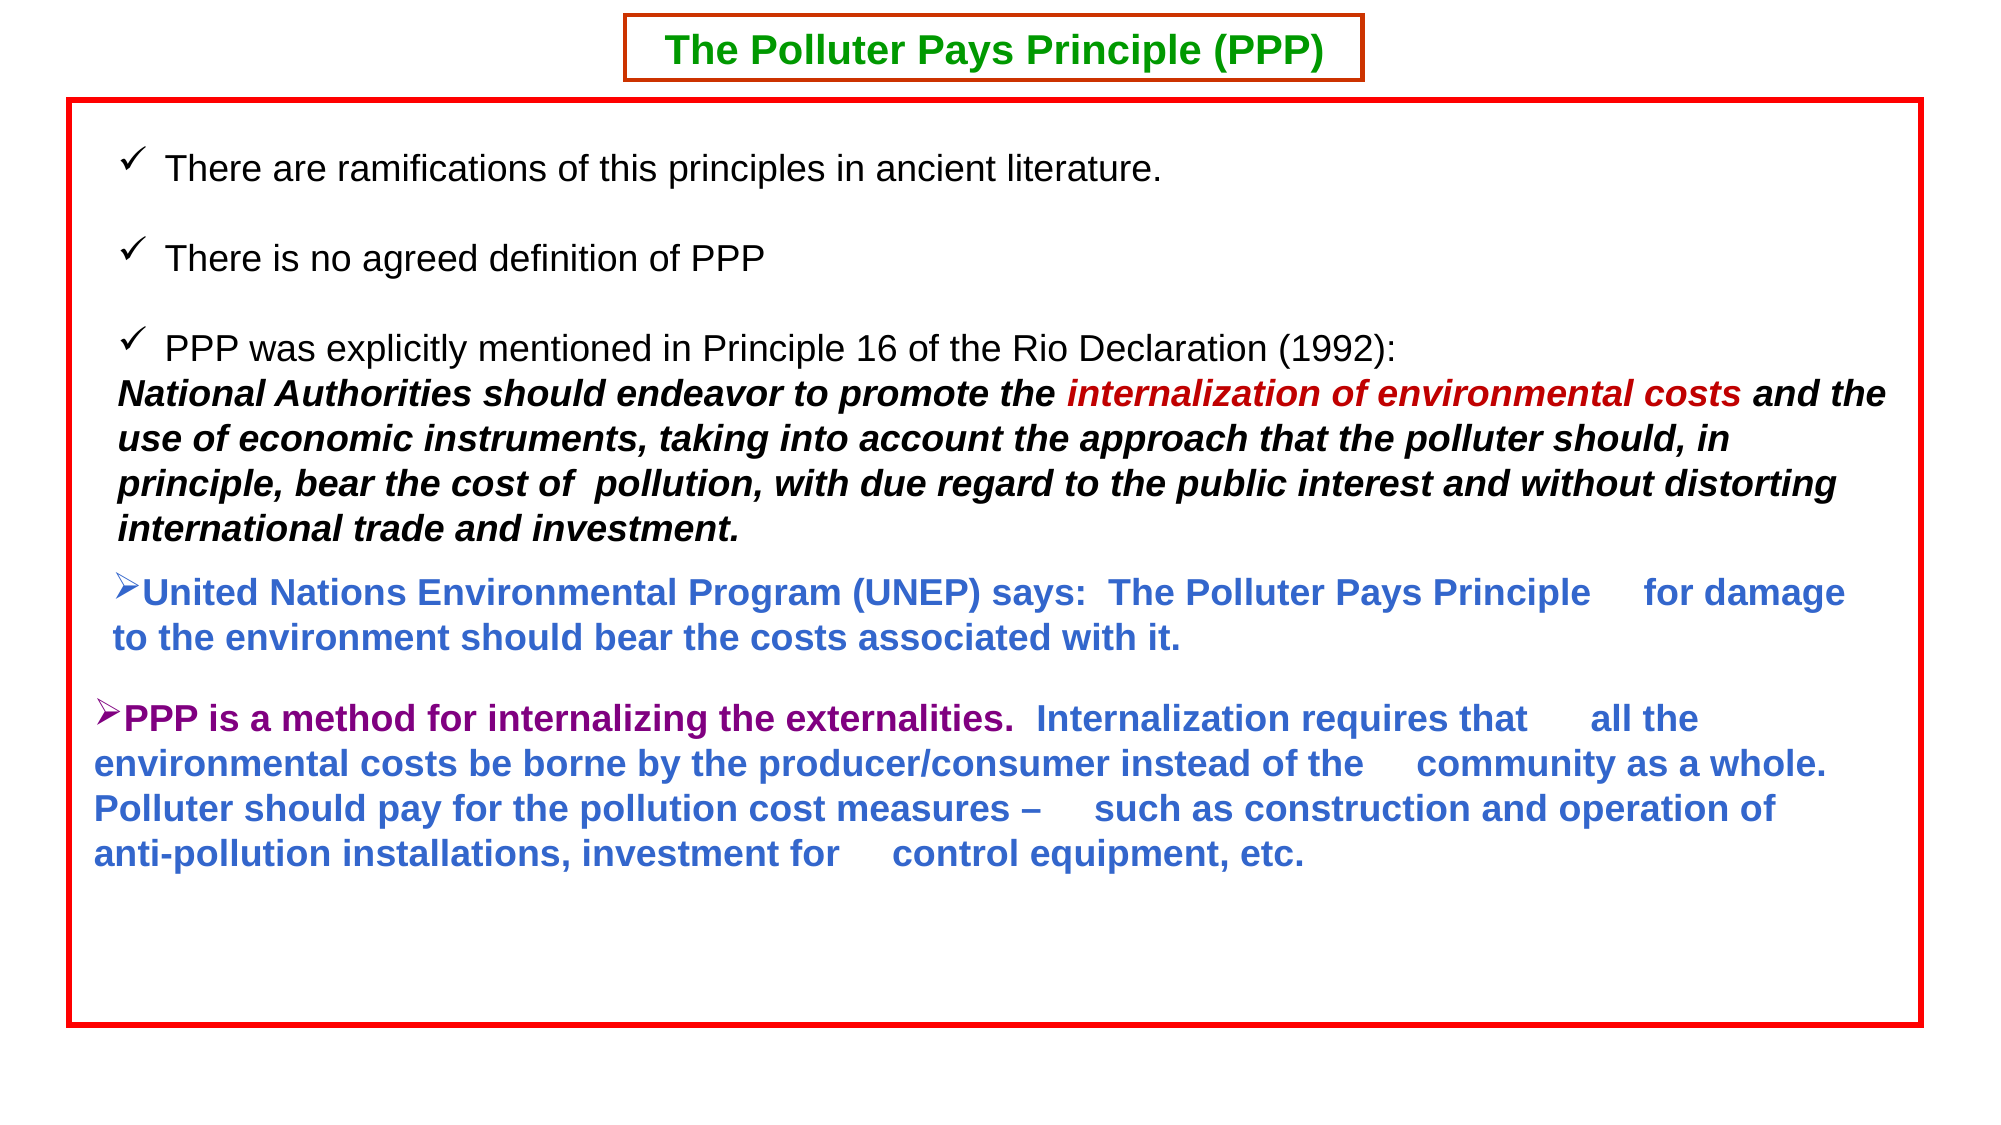

The Polluter Pays Principle (PPP)

There are ramifications of this principles in ancient literature.

There is no agreed definition of PPP

PPP was explicitly mentioned in Principle 16 of the Rio Declaration (1992):
National Authorities should endeavor to promote the internalization of environmental costs and the use of economic instruments, taking into account the approach that the polluter should, in principle, bear the cost of  pollution, with due regard to the public interest and without distorting
international trade and investment.
United Nations Environmental Program (UNEP) says:  The Polluter Pays Principle     for damage to the environment should bear the costs associated with it.
PPP is a method for internalizing the externalities.  Internalization requires that      all the environmental costs be borne by the producer/consumer instead of the     community as a whole.  Polluter should pay for the pollution cost measures –     such as construction and operation of anti-pollution installations, investment for     control equipment, etc.